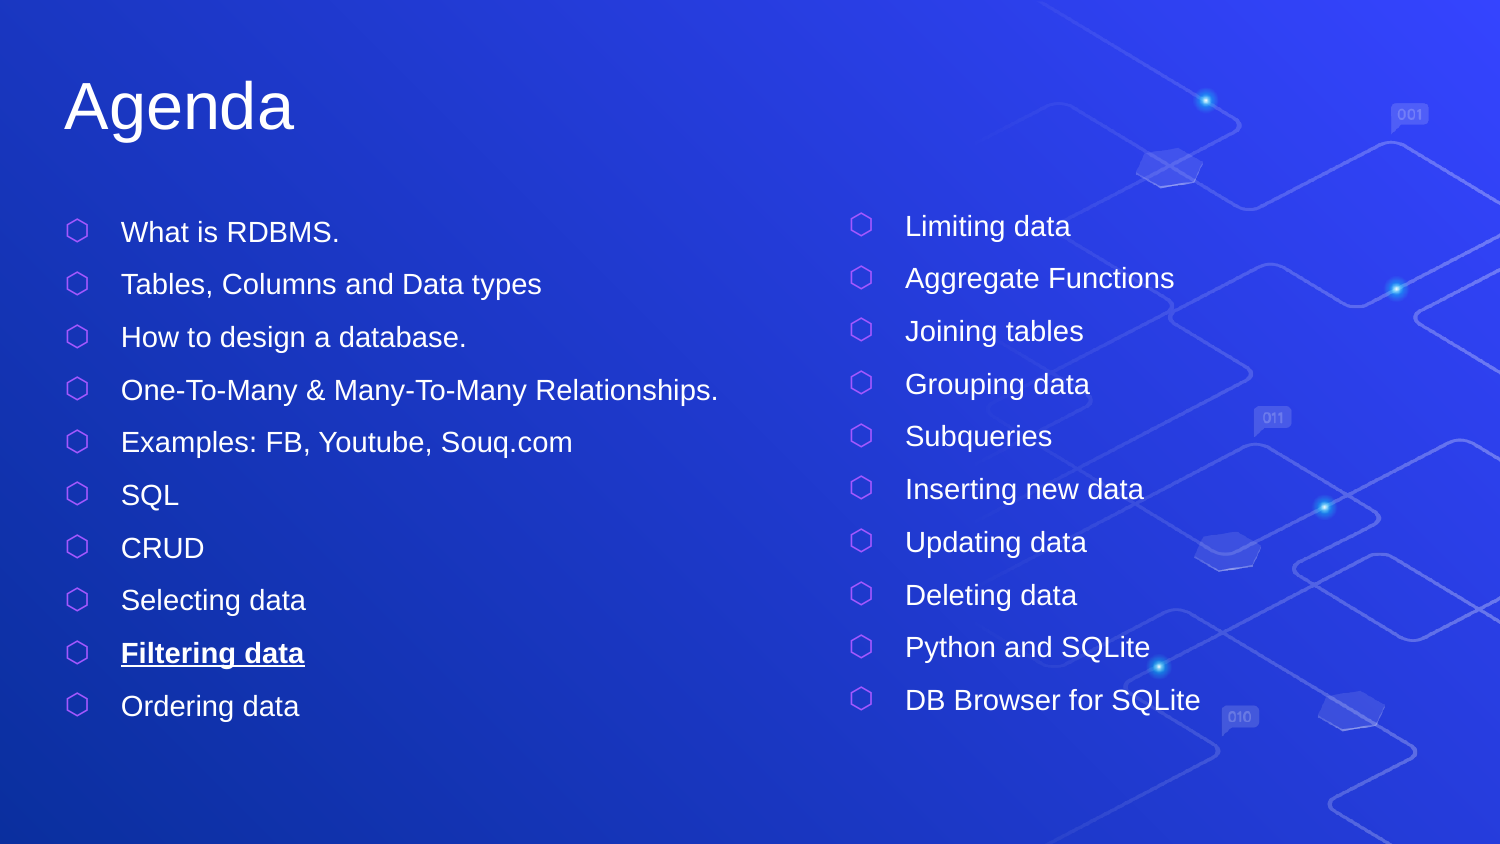

Agenda

What is RDBMS.
Tables, Columns and Data types
How to design a database.
One-To-Many & Many-To-Many Relationships.
Examples: FB, Youtube, Souq.com
SQL
CRUD
Selecting data
Filtering data
Ordering data

Limiting data
Aggregate Functions
Joining tables
Grouping data
Subqueries
Inserting new data
Updating data
Deleting data
Python and SQLite
DB Browser for SQLite